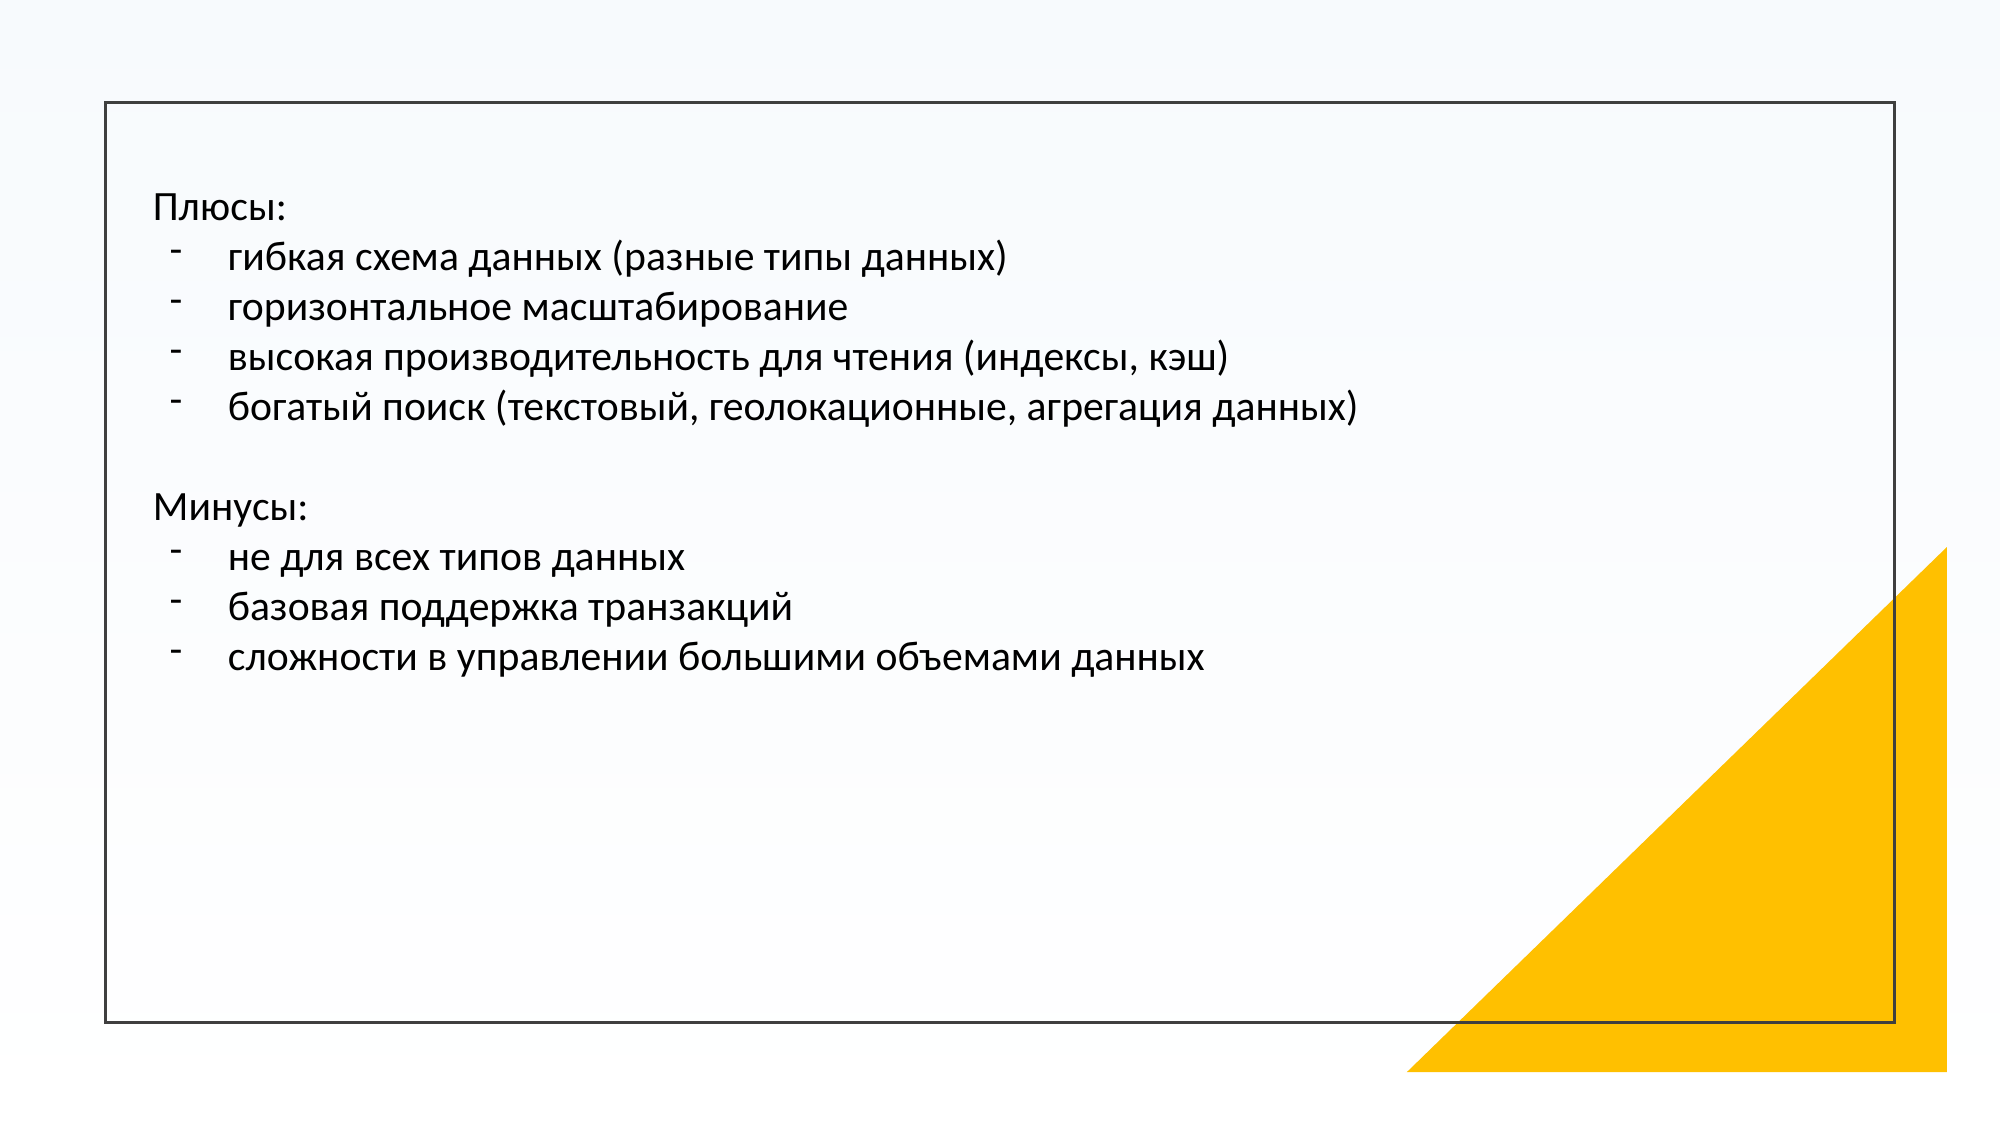

Плюсы:
гибкая схема данных (разные типы данных)
горизонтальное масштабирование
высокая производительность для чтения (индексы, кэш)
богатый поиск (текстовый, геолокационные, агрегация данных)

Минусы:
не для всех типов данных
базовая поддержка транзакций
сложности в управлении большими объемами данных